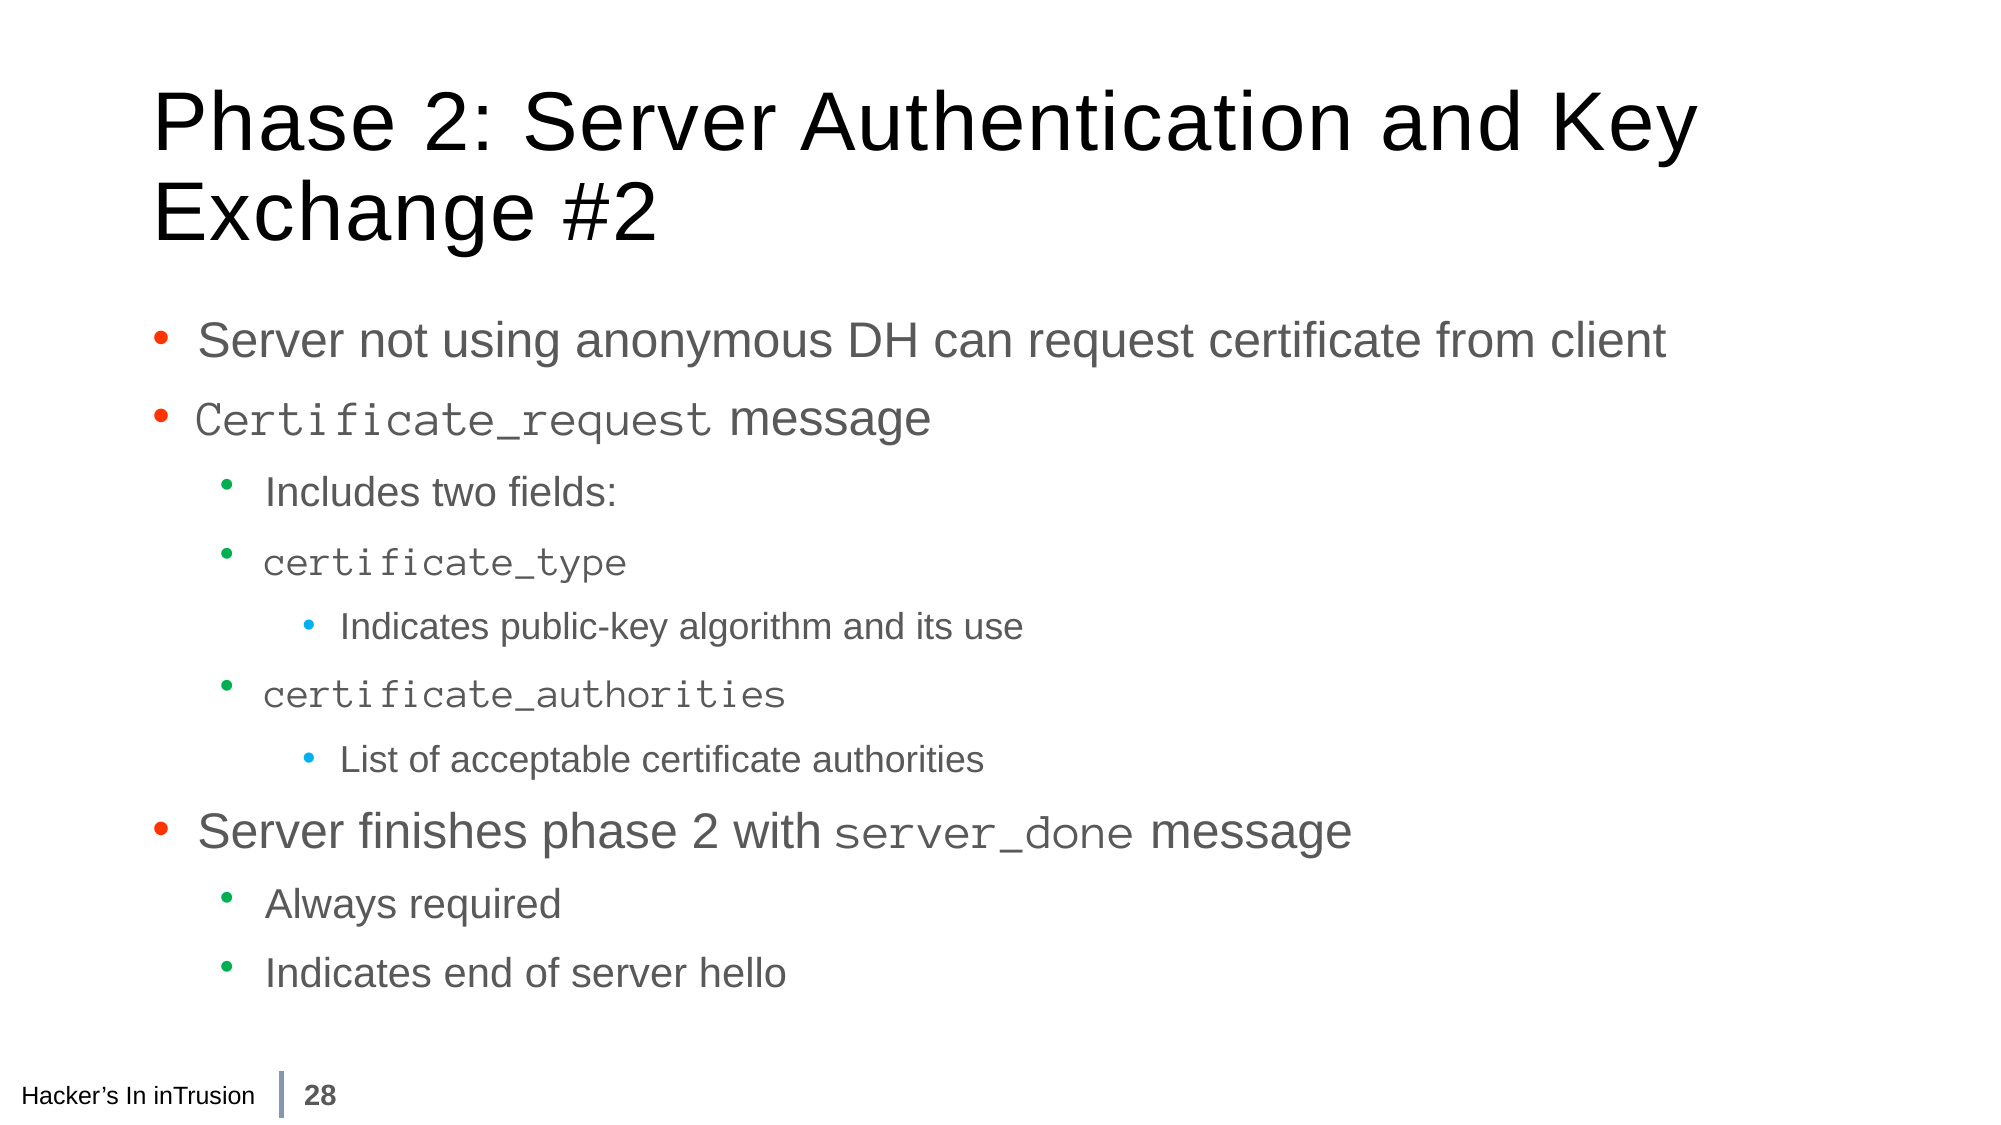

# Phase 2: Server Authentication and Key Exchange #2
Server not using anonymous DH can request certificate from client
Certificate_request message
Includes two fields:
certificate_type
Indicates public-key algorithm and its use
certificate_authorities
List of acceptable certificate authorities
Server finishes phase 2 with server_done message
Always required
Indicates end of server hello